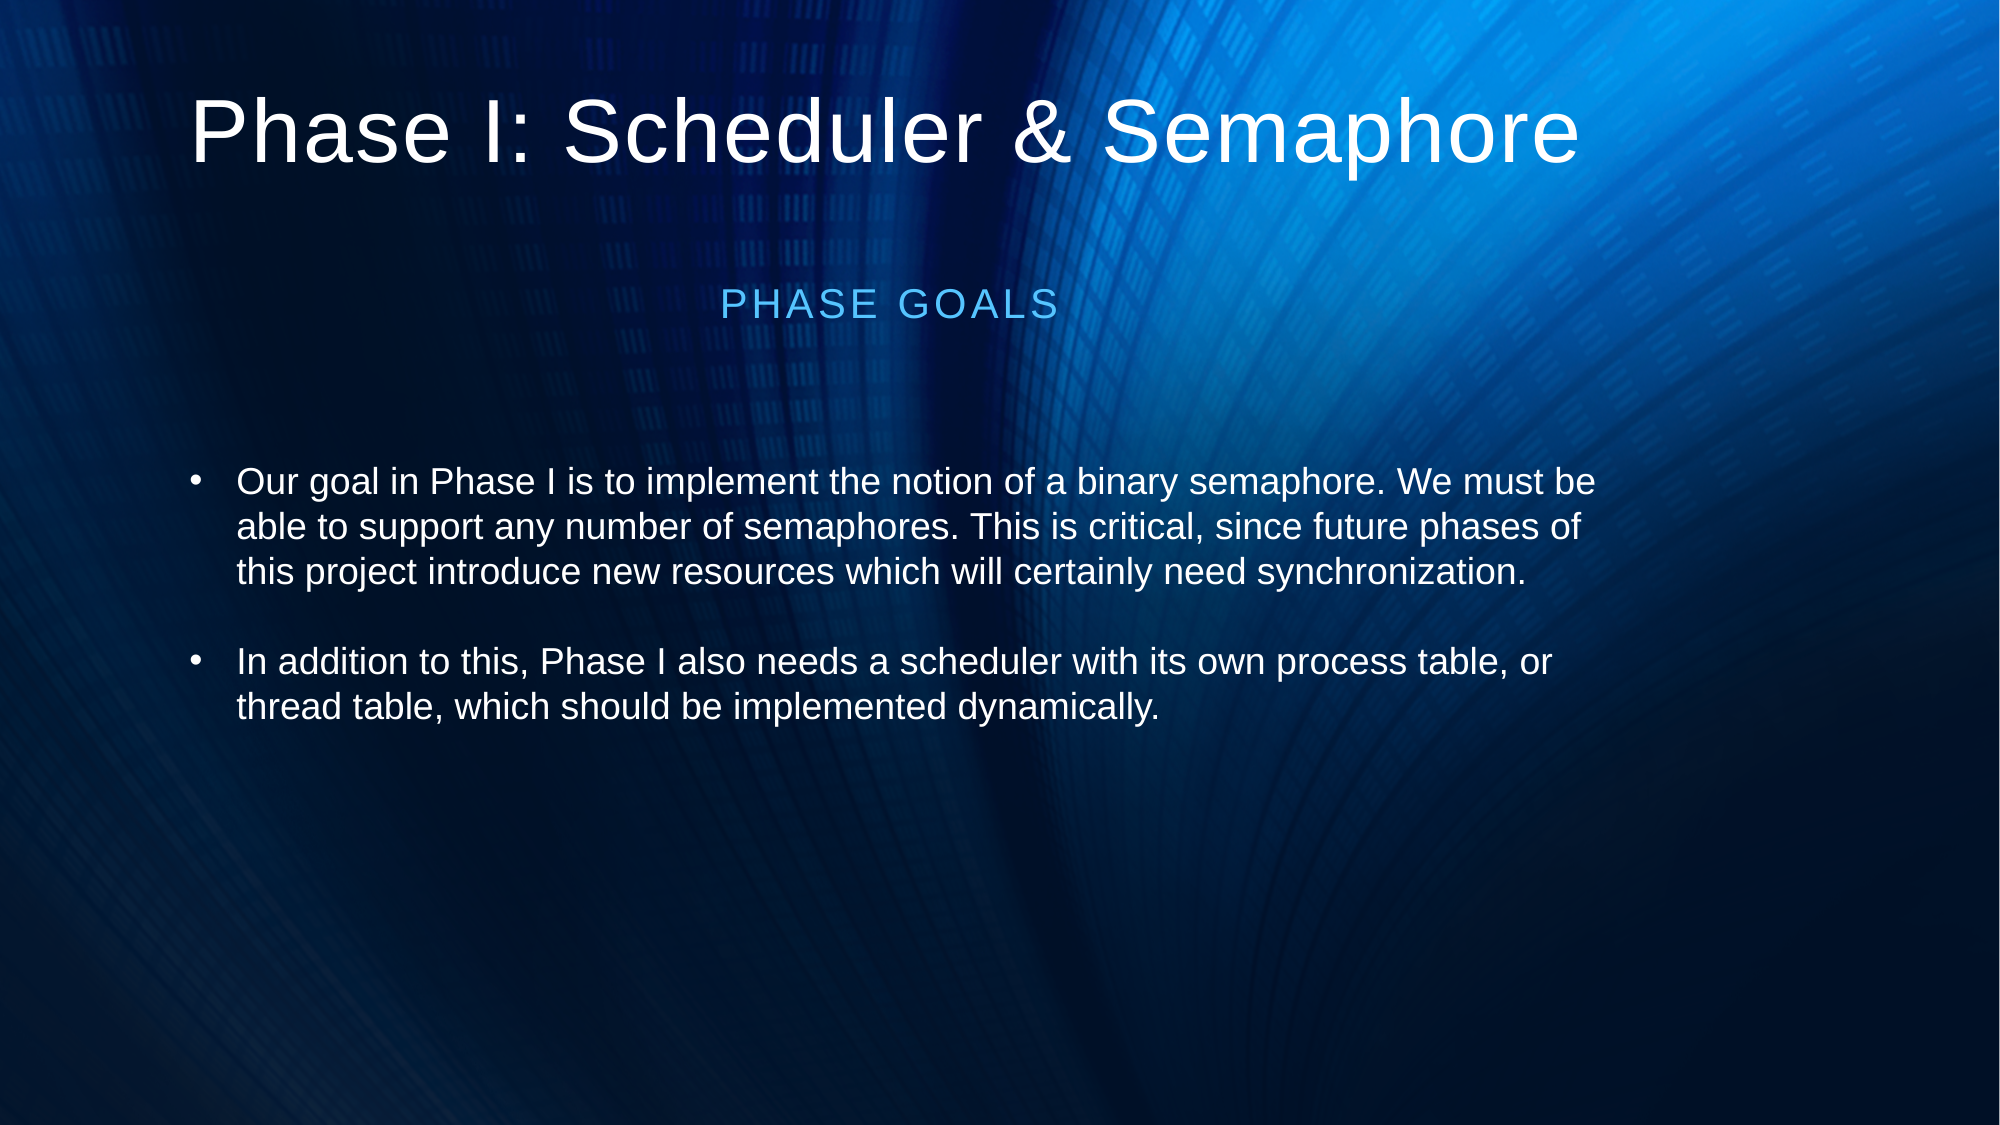

# Phase I: Scheduler & Semaphore
Phase Goals

Our goal in Phase I is to implement the notion of a binary semaphore. We must be able to support any number of semaphores. This is critical, since future phases of this project introduce new resources which will certainly need synchronization.

In addition to this, Phase I also needs a scheduler with its own process table, or thread table, which should be implemented dynamically.